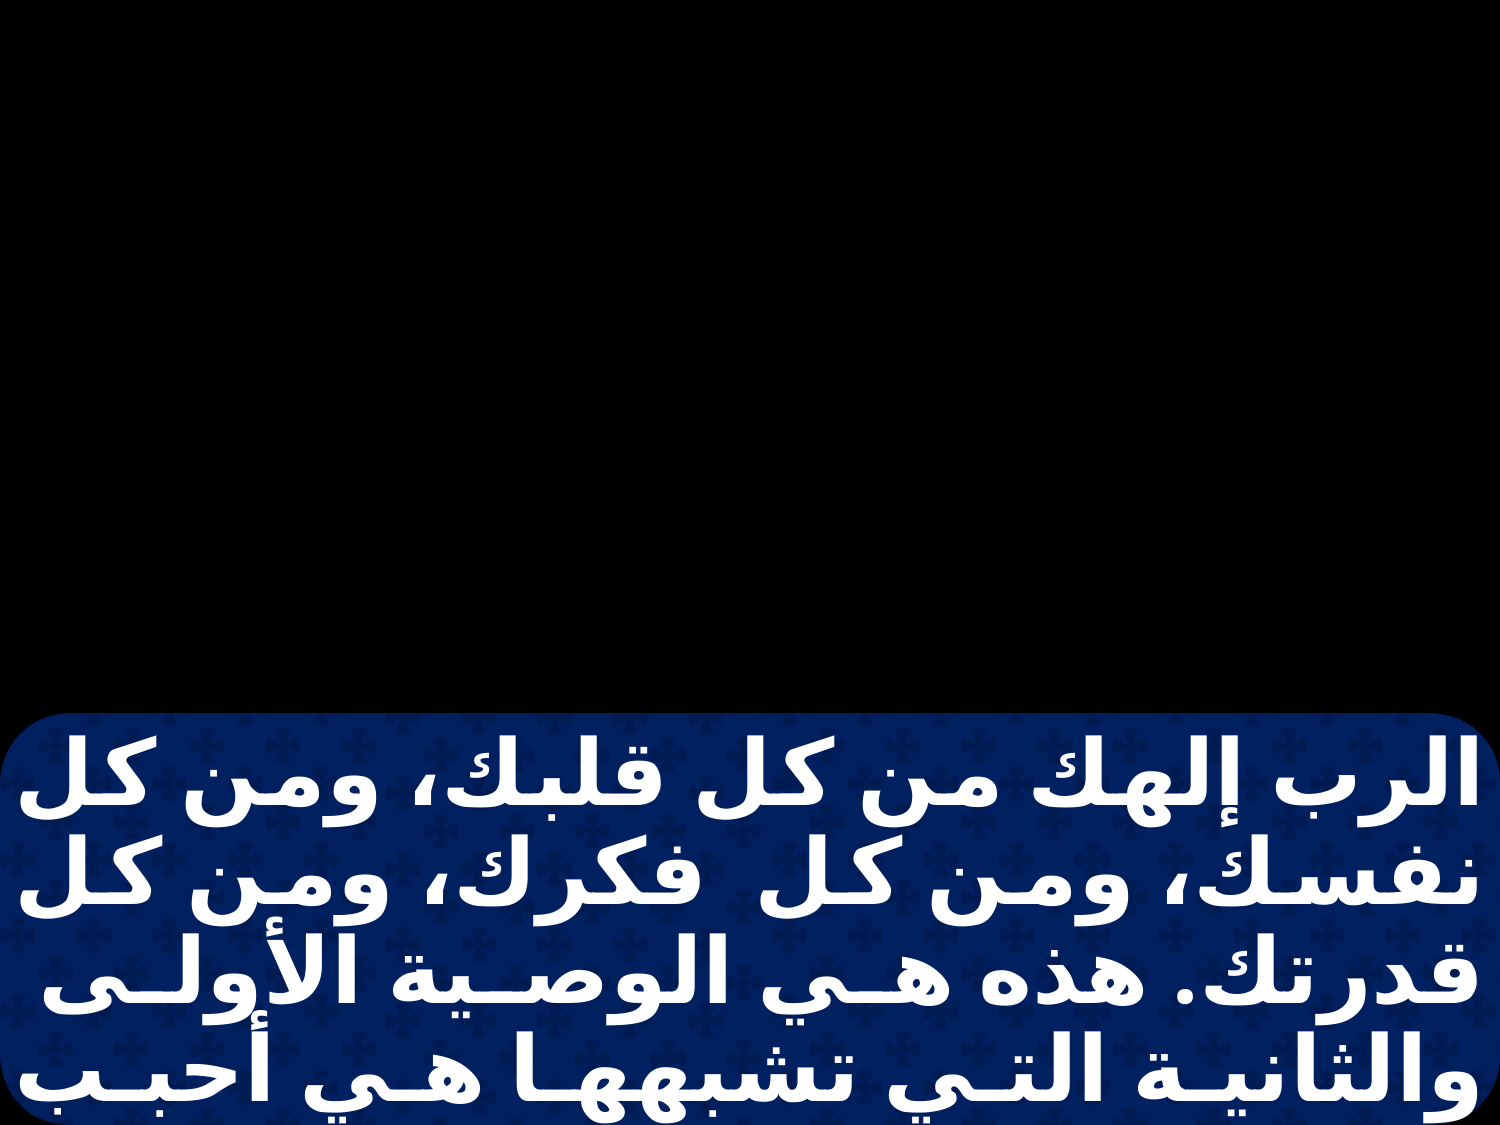

الرب إلهك من كل قلبك، ومن كل نفسك، ومن كل  فكرك، ومن كل قدرتك. هذه هي الوصية الأولى  والثانية التي تشبهها هي أحبب قريبك كنفسك.  وليس وصية أخرى أعظم من هاتين ". فقال له